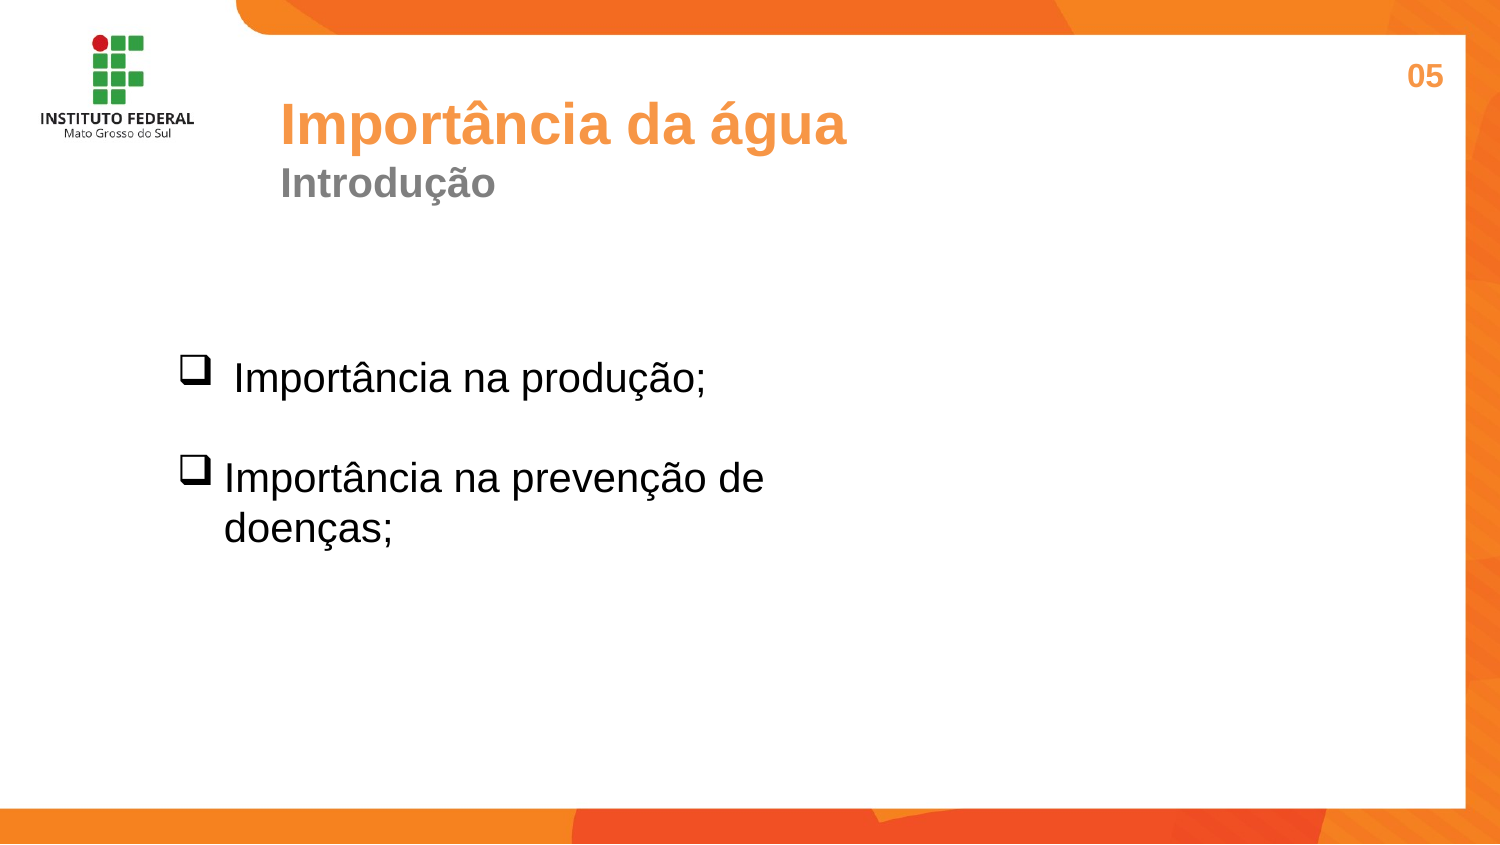

05
Importância da água
Introdução
Importância na produção;

Importância na prevenção de doenças;